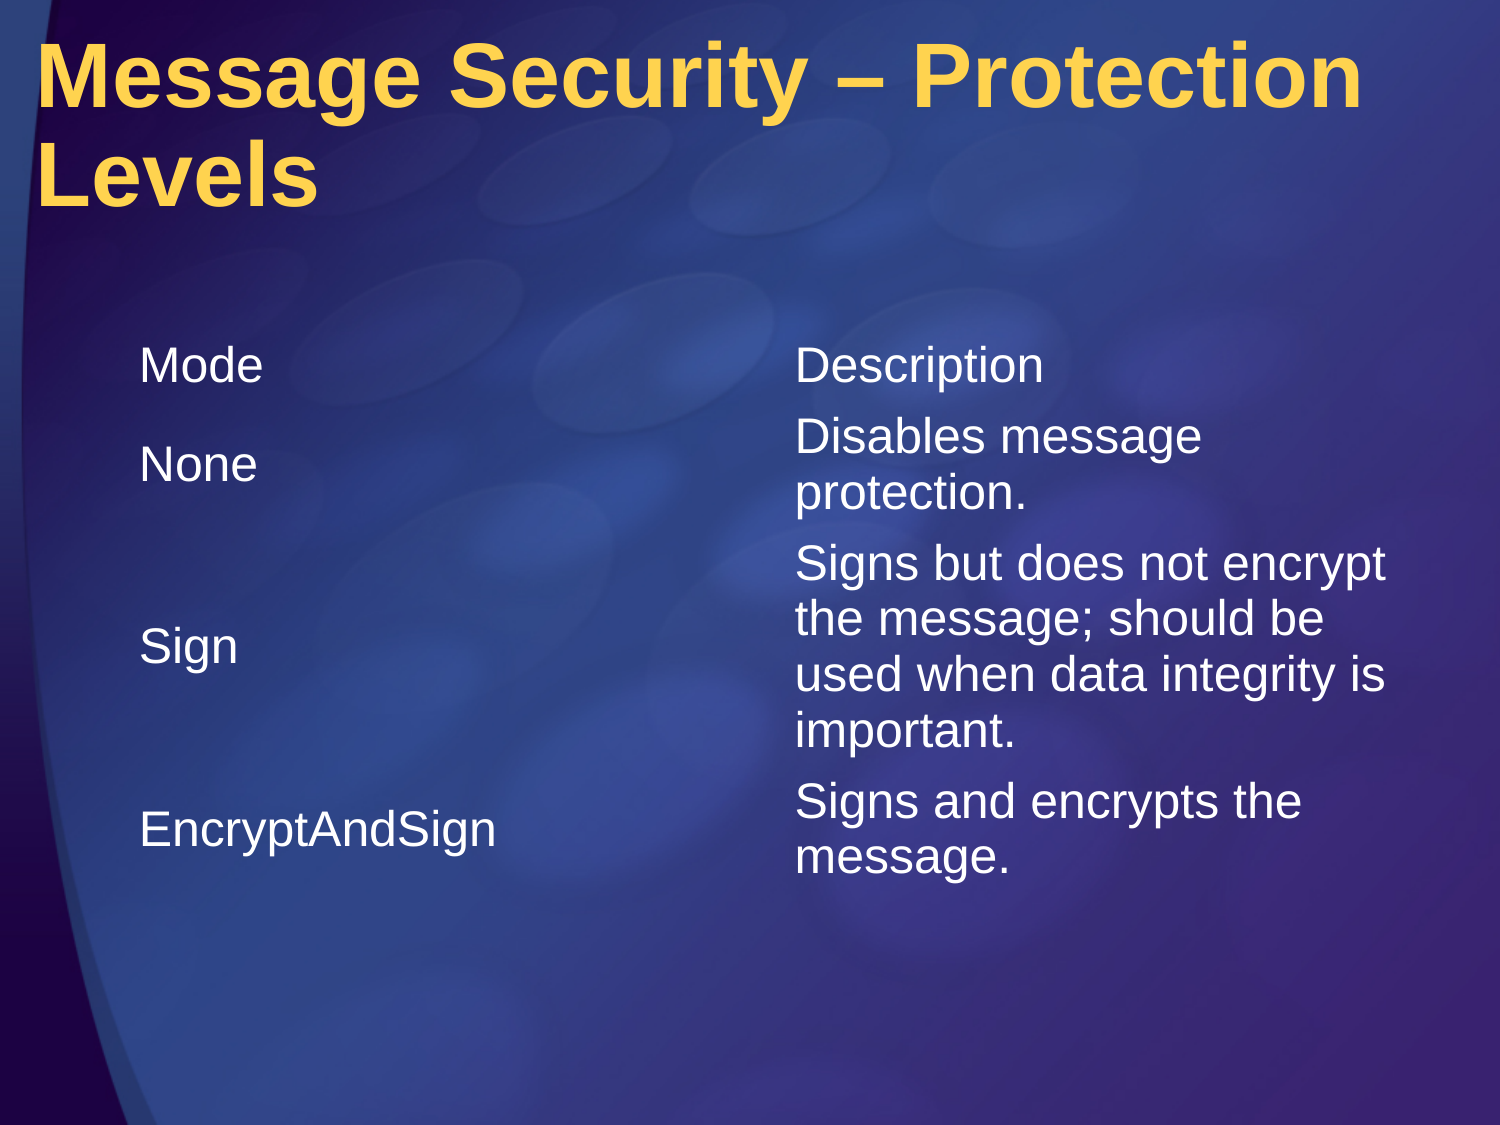

# Message Security – Protection Levels
| Mode | Description |
| --- | --- |
| None | Disables message protection. |
| Sign | Signs but does not encrypt the message; should be used when data integrity is important. |
| EncryptAndSign | Signs and encrypts the message. |